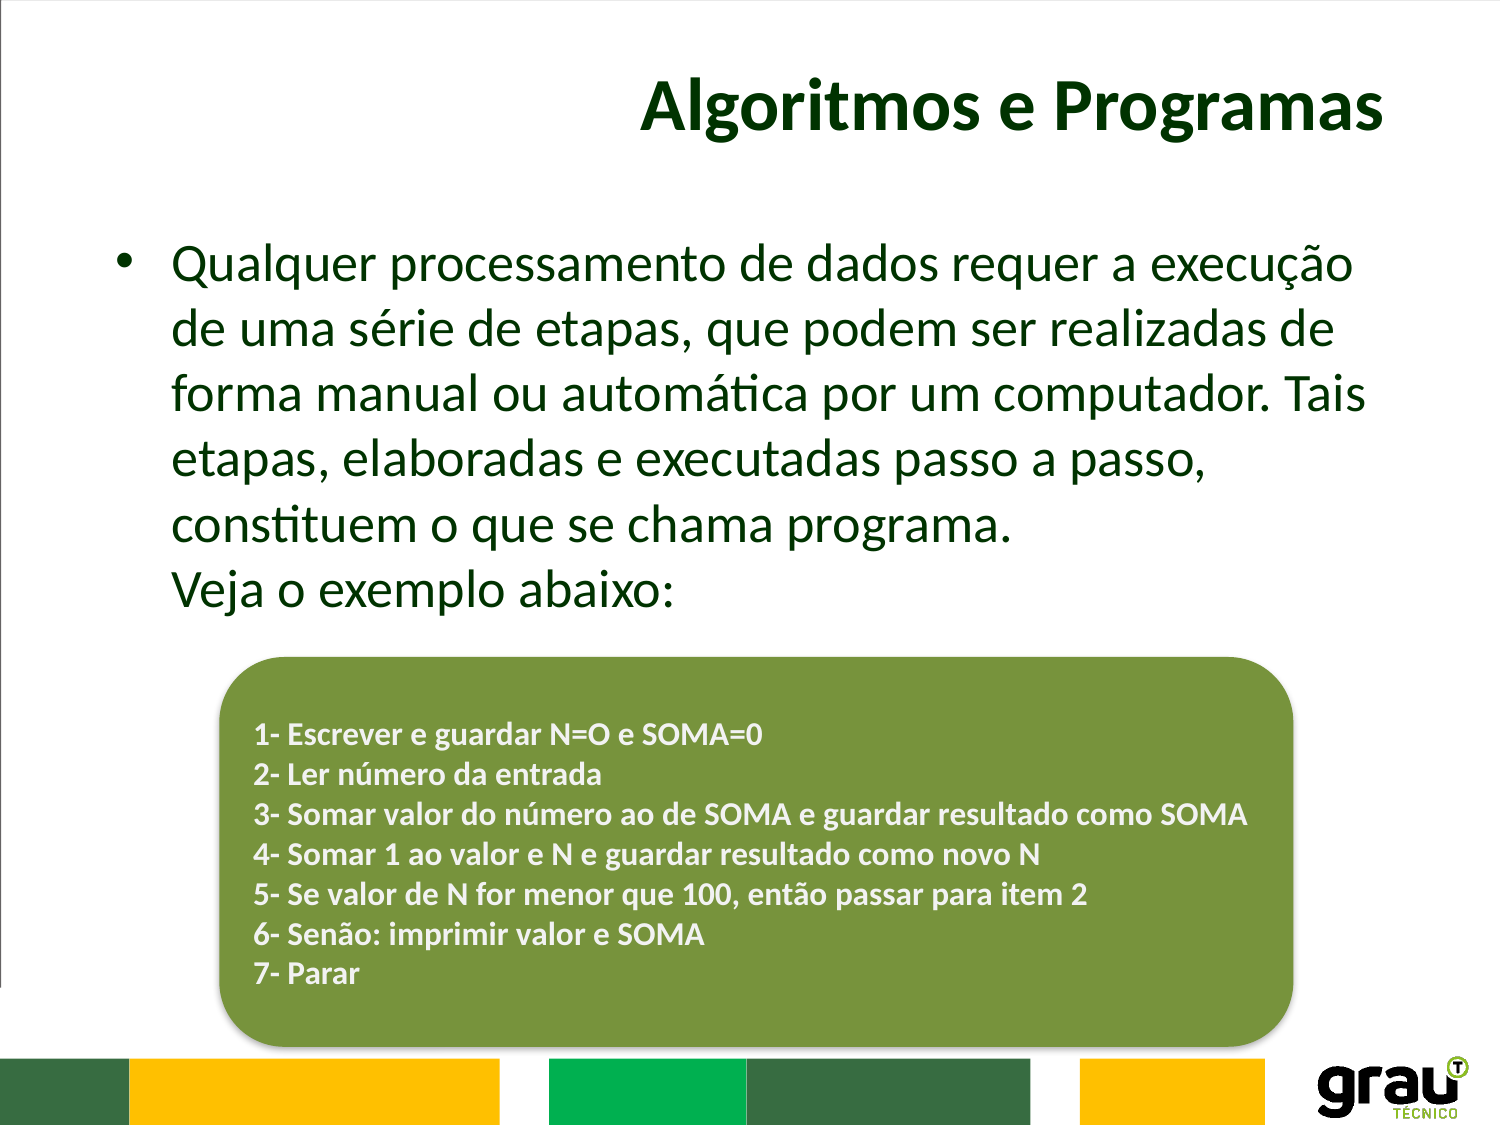

# Algoritmos e Programas
Qualquer processamento de dados requer a execução de uma série de etapas, que podem ser realizadas de forma manual ou automática por um computador. Tais etapas, elaboradas e executadas passo a passo, constituem o que se chama programa.
Veja o exemplo abaixo:
1- Escrever e guardar N=O e SOMA=0
2- Ler número da entrada
3- Somar valor do número ao de SOMA e guardar resultado como SOMA
4- Somar 1 ao valor e N e guardar resultado como novo N
5- Se valor de N for menor que 100, então passar para item 2
6- Senão: imprimir valor e SOMA
7- Parar